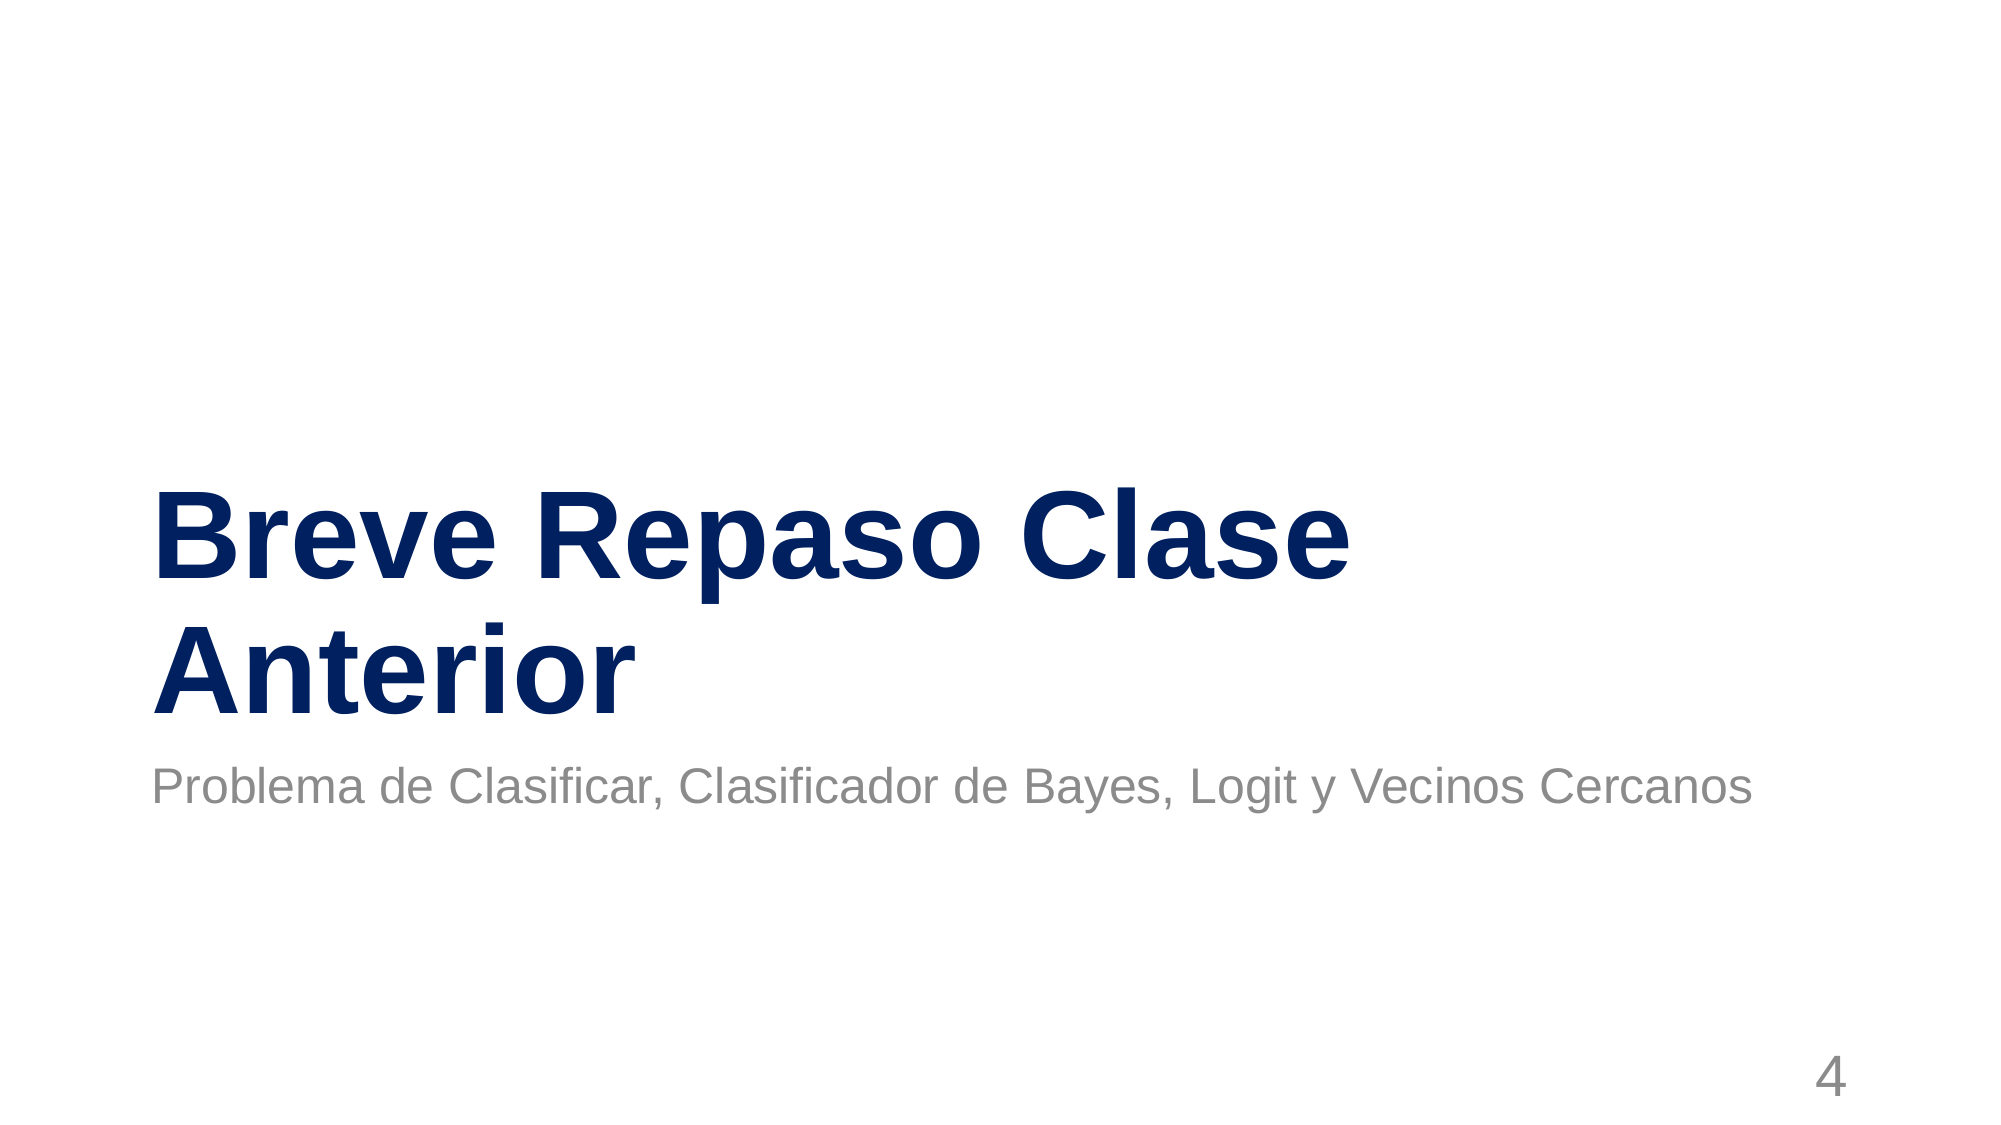

# Breve Repaso Clase Anterior
Problema de Clasificar, Clasificador de Bayes, Logit y Vecinos Cercanos
4